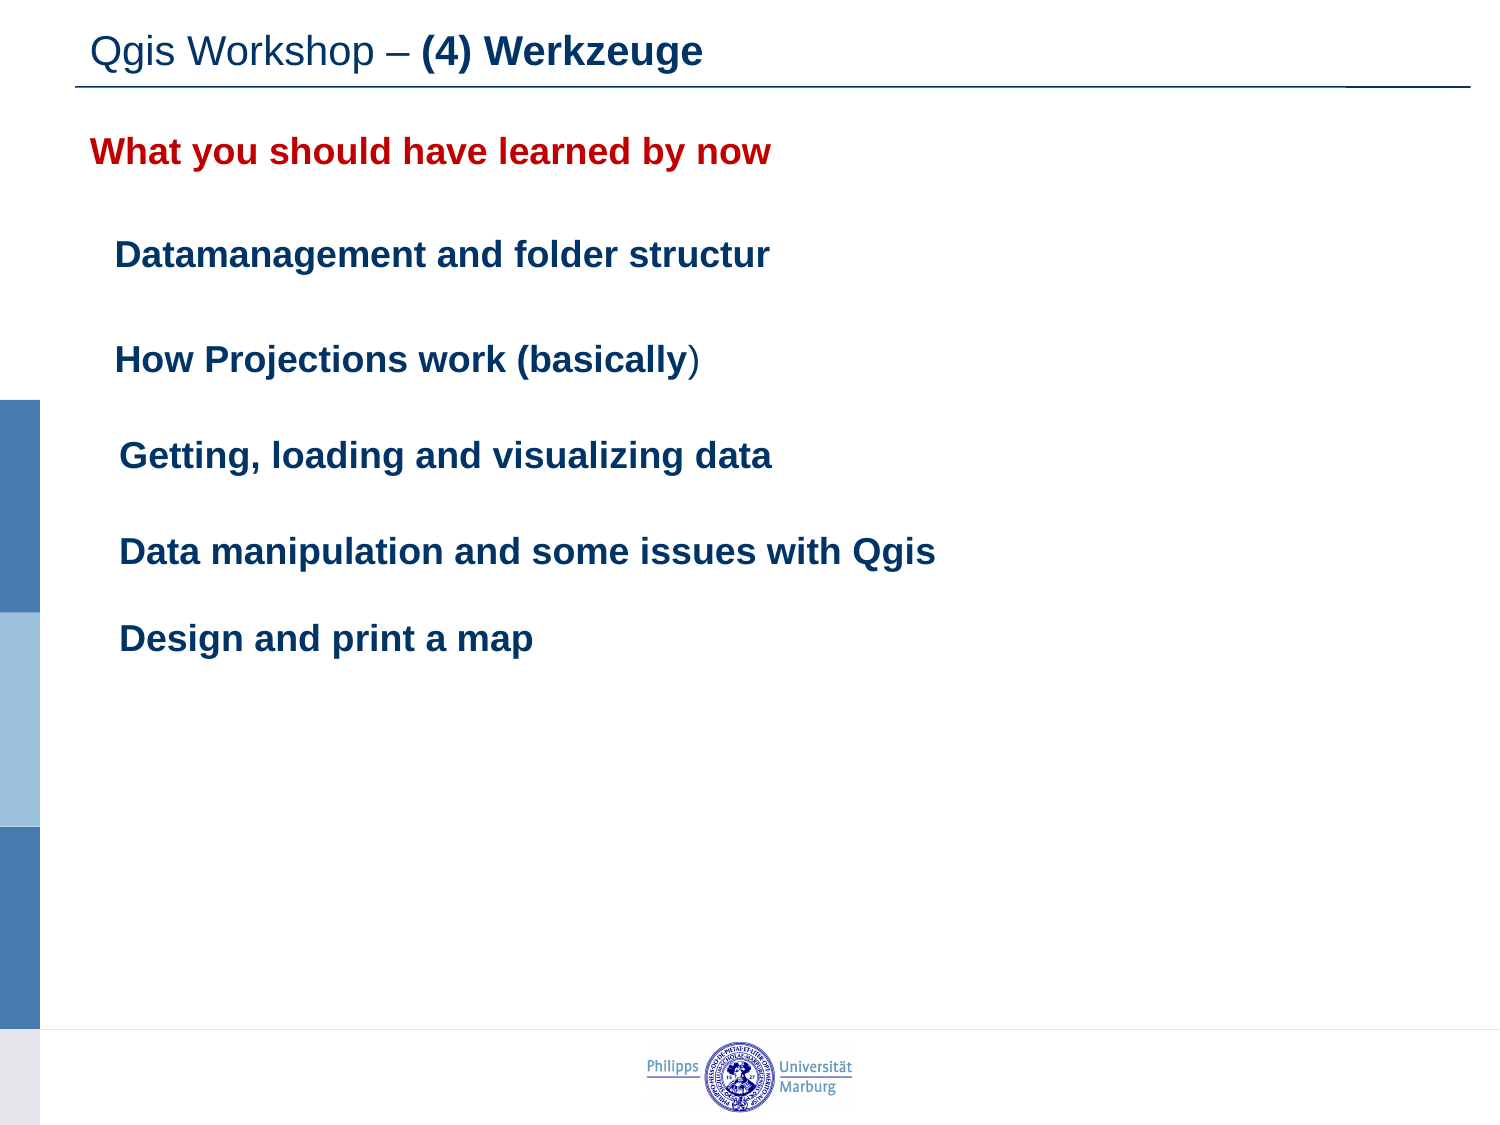

Qgis Workshop – (4) Werkzeuge

What you should have learned by now
Datamanagement and folder structur
How Projections work (basically)
Getting, loading and visualizing data
Data manipulation and some issues with Qgis
Design and print a map